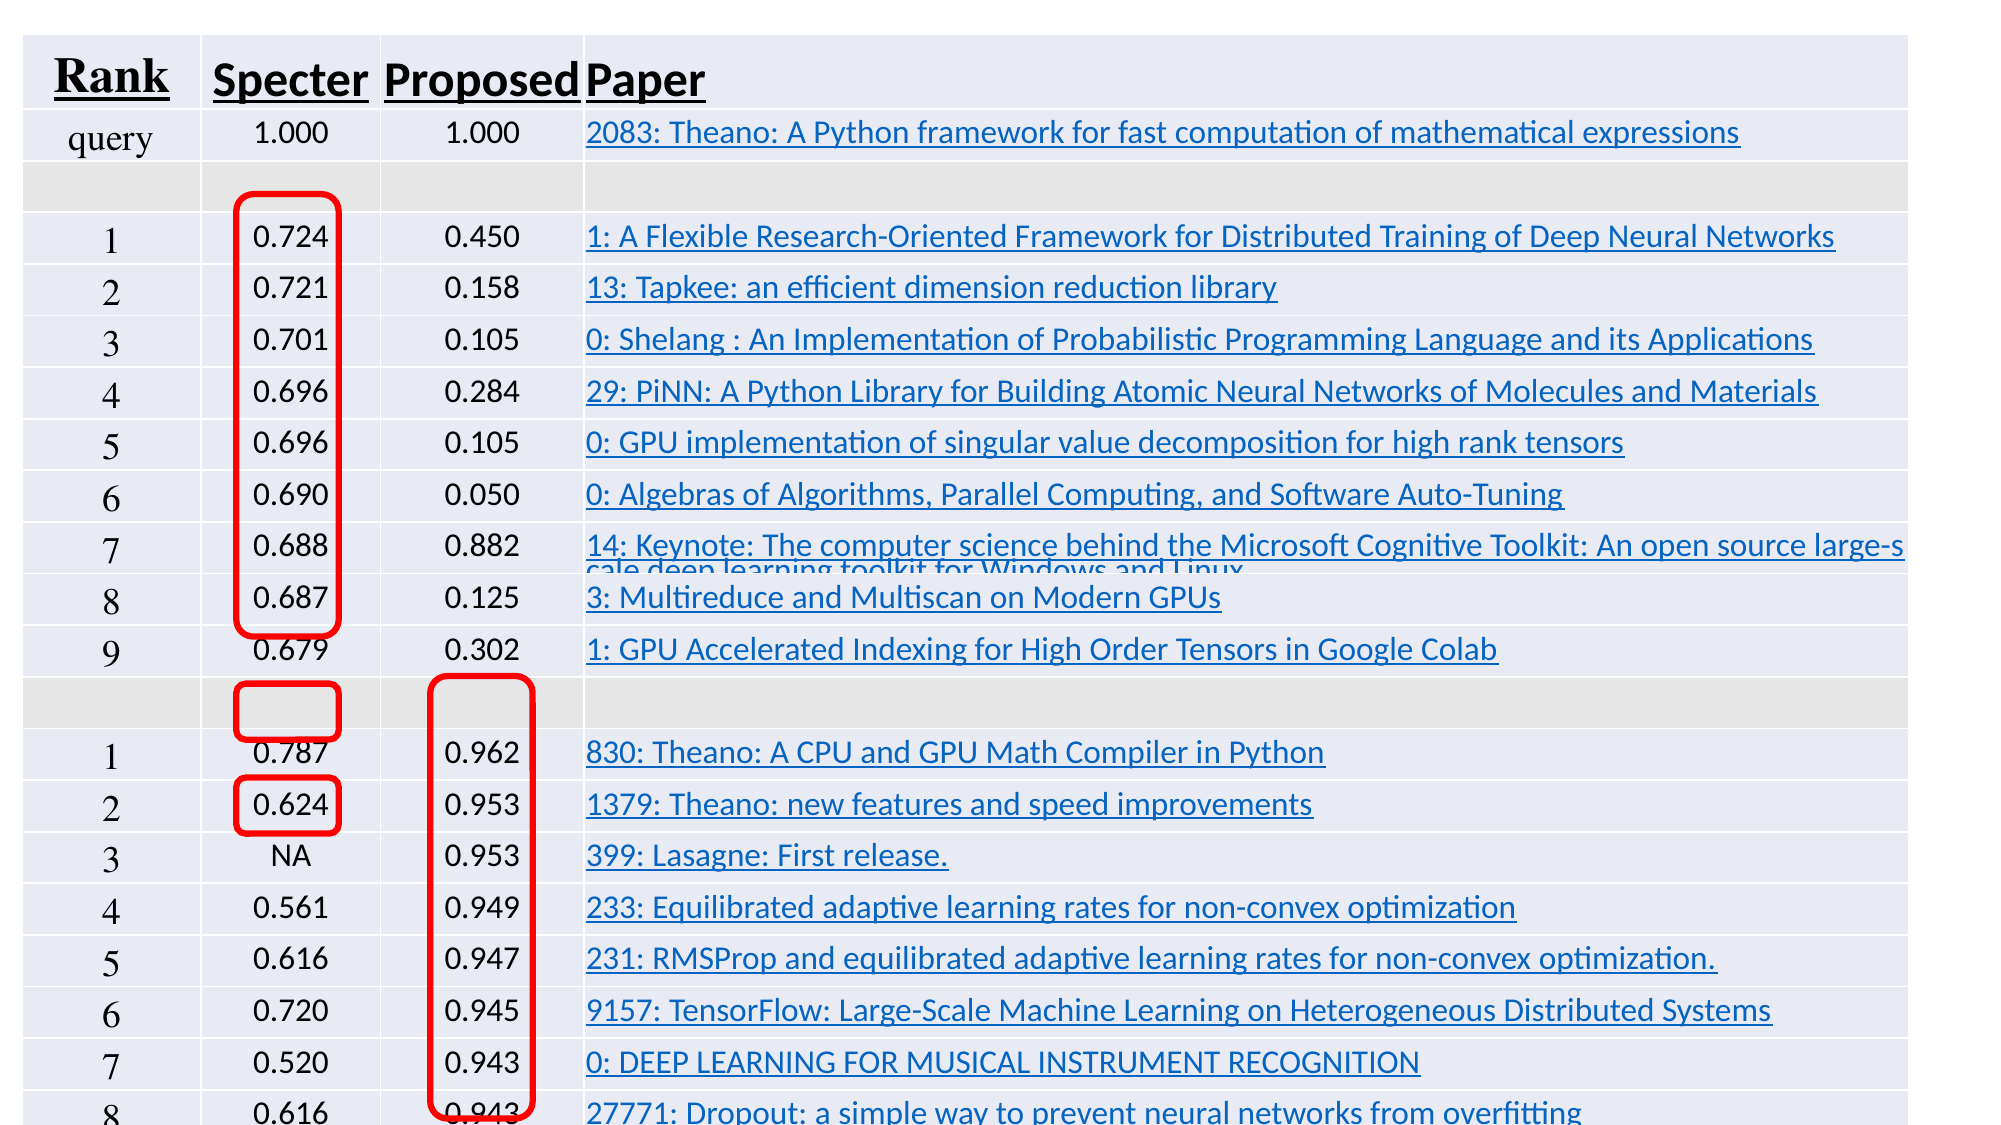

| Rank | Specter | Proposed | Paper |
| --- | --- | --- | --- |
| query | 1.000 | 1.000 | 2083: Theano: A Python framework for fast computation of mathematical expressions |
|  |  |  |  |
| 1 | 0.724 | 0.450 | 1: A Flexible Research-Oriented Framework for Distributed Training of Deep Neural Networks |
| 2 | 0.721 | 0.158 | 13: Tapkee: an efficient dimension reduction library |
| 3 | 0.701 | 0.105 | 0: Shelang : An Implementation of Probabilistic Programming Language and its Applications |
| 4 | 0.696 | 0.284 | 29: PiNN: A Python Library for Building Atomic Neural Networks of Molecules and Materials |
| 5 | 0.696 | 0.105 | 0: GPU implementation of singular value decomposition for high rank tensors |
| 6 | 0.690 | 0.050 | 0: Algebras of Algorithms, Parallel Computing, and Software Auto-Tuning |
| 7 | 0.688 | 0.882 | 14: Keynote: The computer science behind the Microsoft Cognitive Toolkit: An open source large-scale deep learning toolkit for Windows and Linux |
| 8 | 0.687 | 0.125 | 3: Multireduce and Multiscan on Modern GPUs |
| 9 | 0.679 | 0.302 | 1: GPU Accelerated Indexing for High Order Tensors in Google Colab |
|  |  |  |  |
| 1 | 0.787 | 0.962 | 830: Theano: A CPU and GPU Math Compiler in Python |
| 2 | 0.624 | 0.953 | 1379: Theano: new features and speed improvements |
| 3 | NA | 0.953 | 399: Lasagne: First release. |
| 4 | 0.561 | 0.949 | 233: Equilibrated adaptive learning rates for non-convex optimization |
| 5 | 0.616 | 0.947 | 231: RMSProp and equilibrated adaptive learning rates for non-convex optimization. |
| 6 | 0.720 | 0.945 | 9157: TensorFlow: Large-Scale Machine Learning on Heterogeneous Distributed Systems |
| 7 | 0.520 | 0.943 | 0: DEEP LEARNING FOR MUSICAL INSTRUMENT RECOGNITION |
| 8 | 0.616 | 0.943 | 27771: Dropout: a simple way to prevent neural networks from overfitting |
| 9 | 0.325 | 0.941 | 5804: Deep Sparse Rectifier Neural Networks |

15